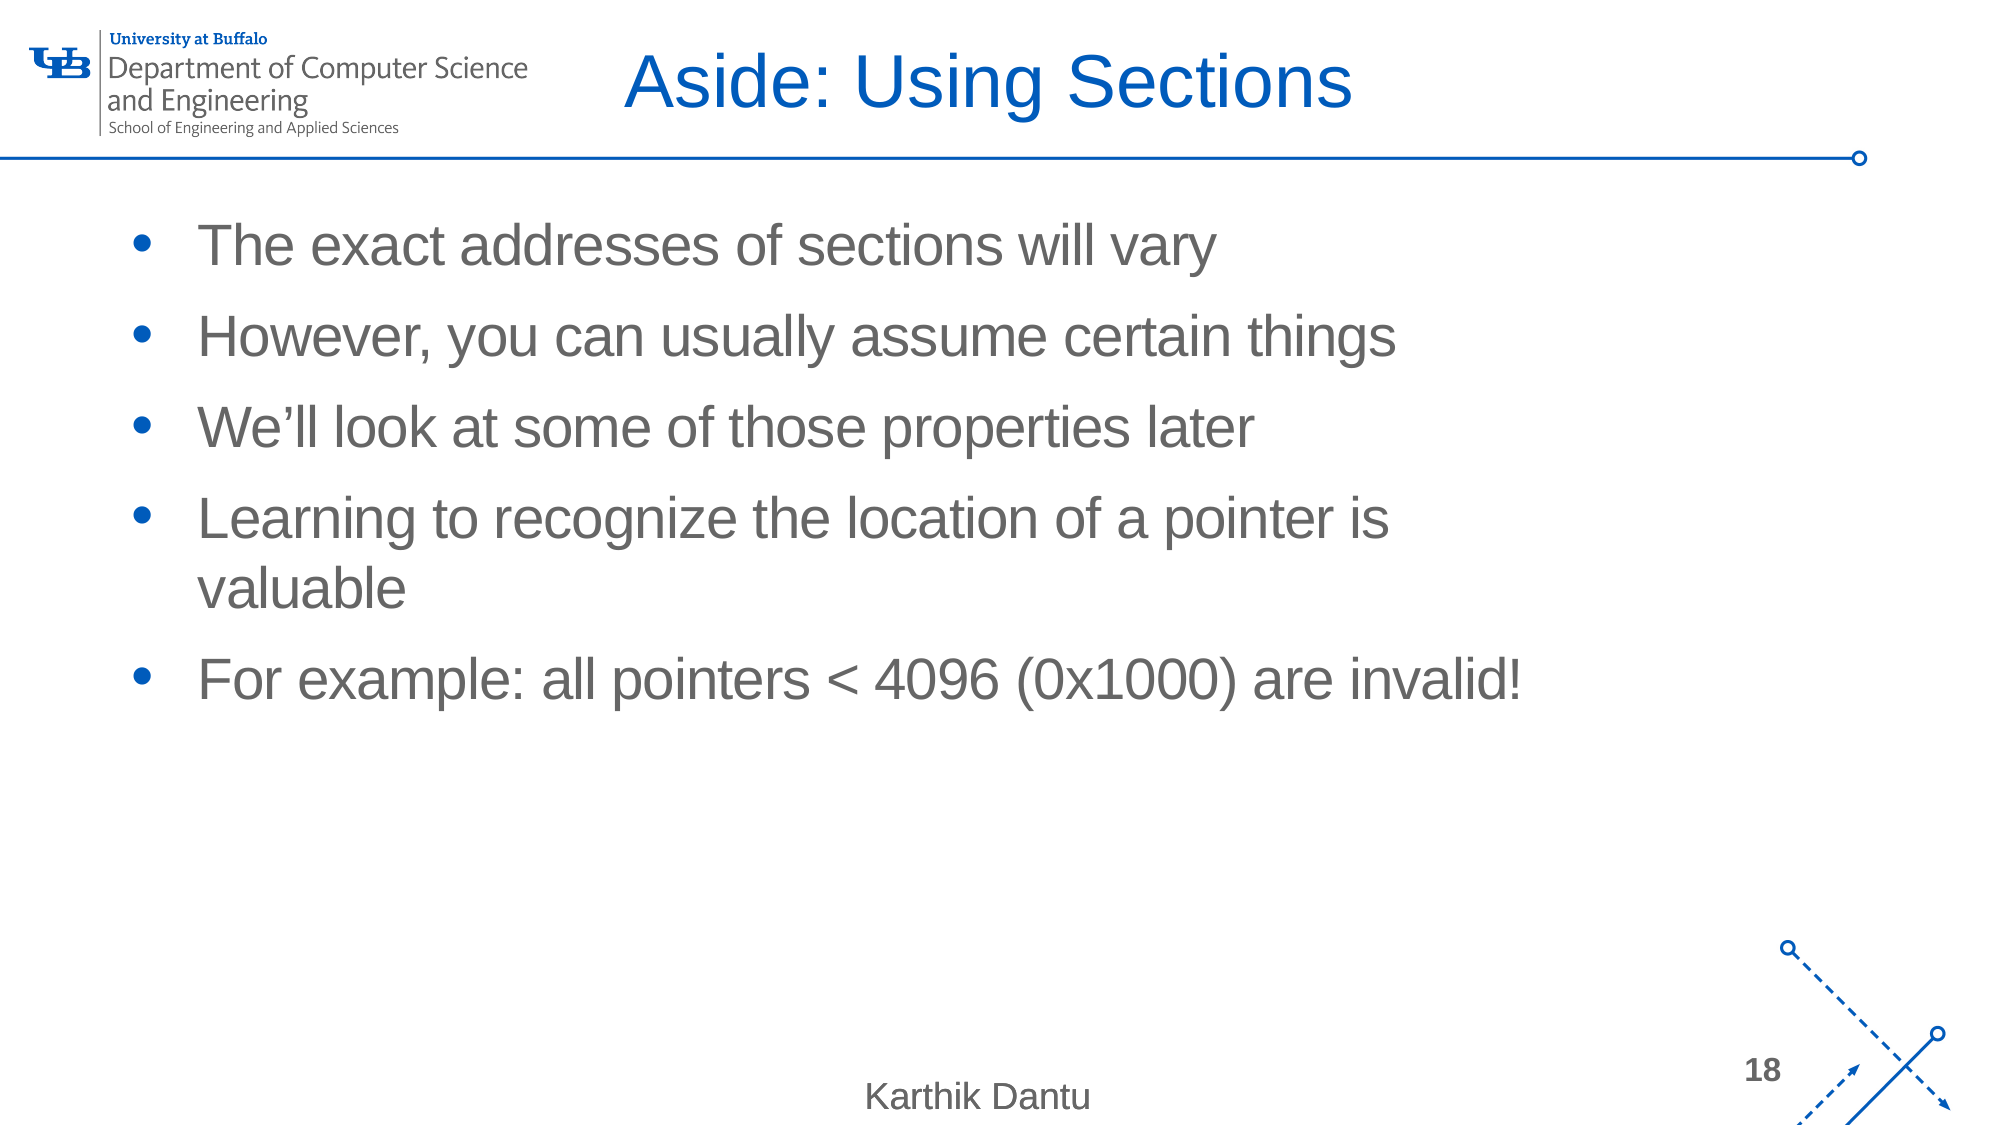

# Aside: Using Sections
The exact addresses of sections will vary
However, you can usually assume certain things
We’ll look at some of those properties later
Learning to recognize the location of a pointer is valuable
For example: all pointers < 4096 (0x1000) are invalid!